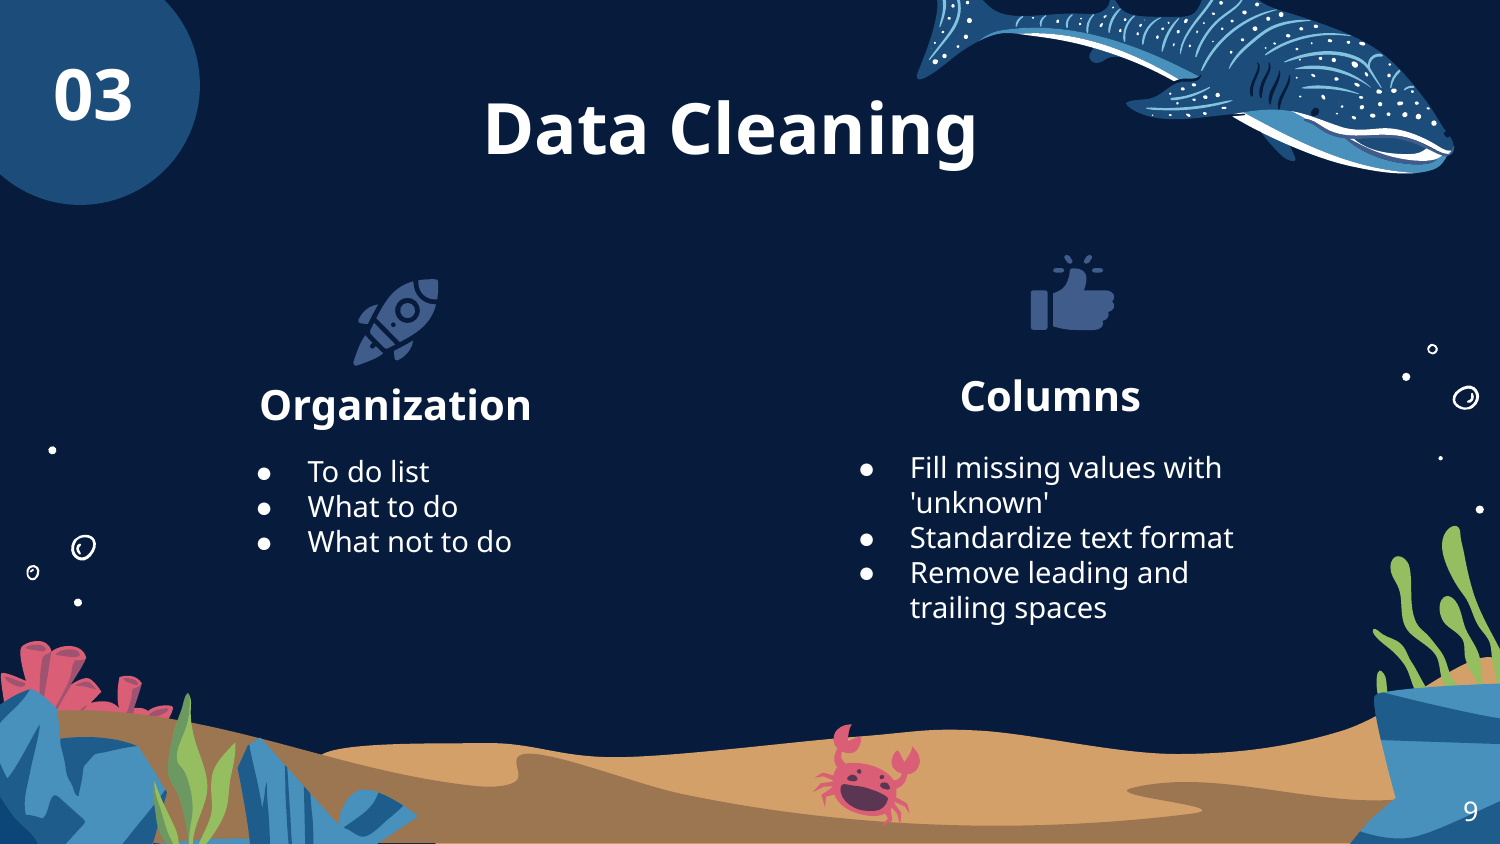

03
# Data Cleaning

Columns
Organization
Fill missing values with 'unknown'
Standardize text format
Remove leading and trailing spaces
To do list
What to do
What not to do
9